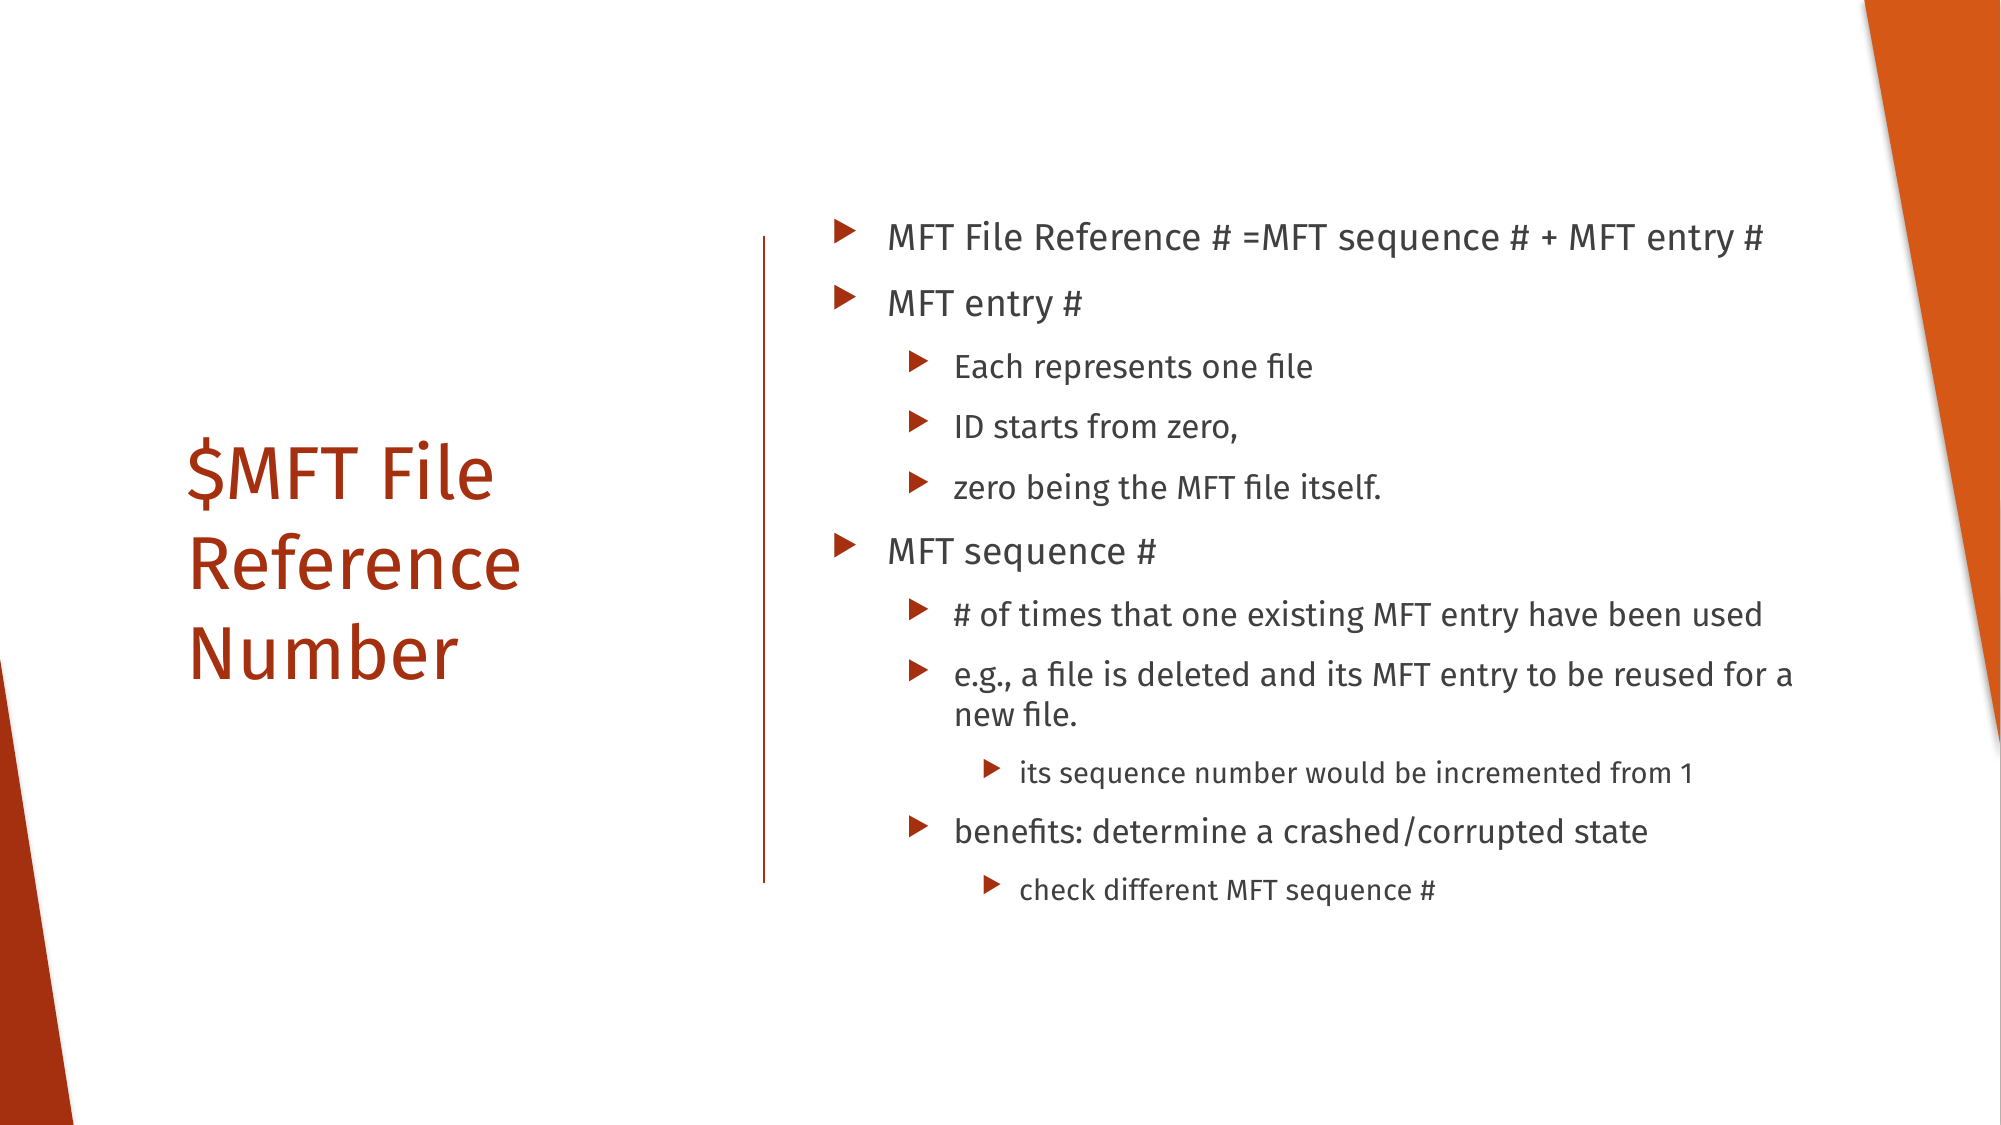

MFT File Reference # =MFT sequence # + MFT entry #
MFT entry #
Each represents one file
ID starts from zero,
zero being the MFT file itself.
MFT sequence #
# of times that one existing MFT entry have been used
e.g., a file is deleted and its MFT entry to be reused for a new file.
its sequence number would be incremented from 1
benefits: determine a crashed/corrupted state
check different MFT sequence #
# $MFT File Reference Number